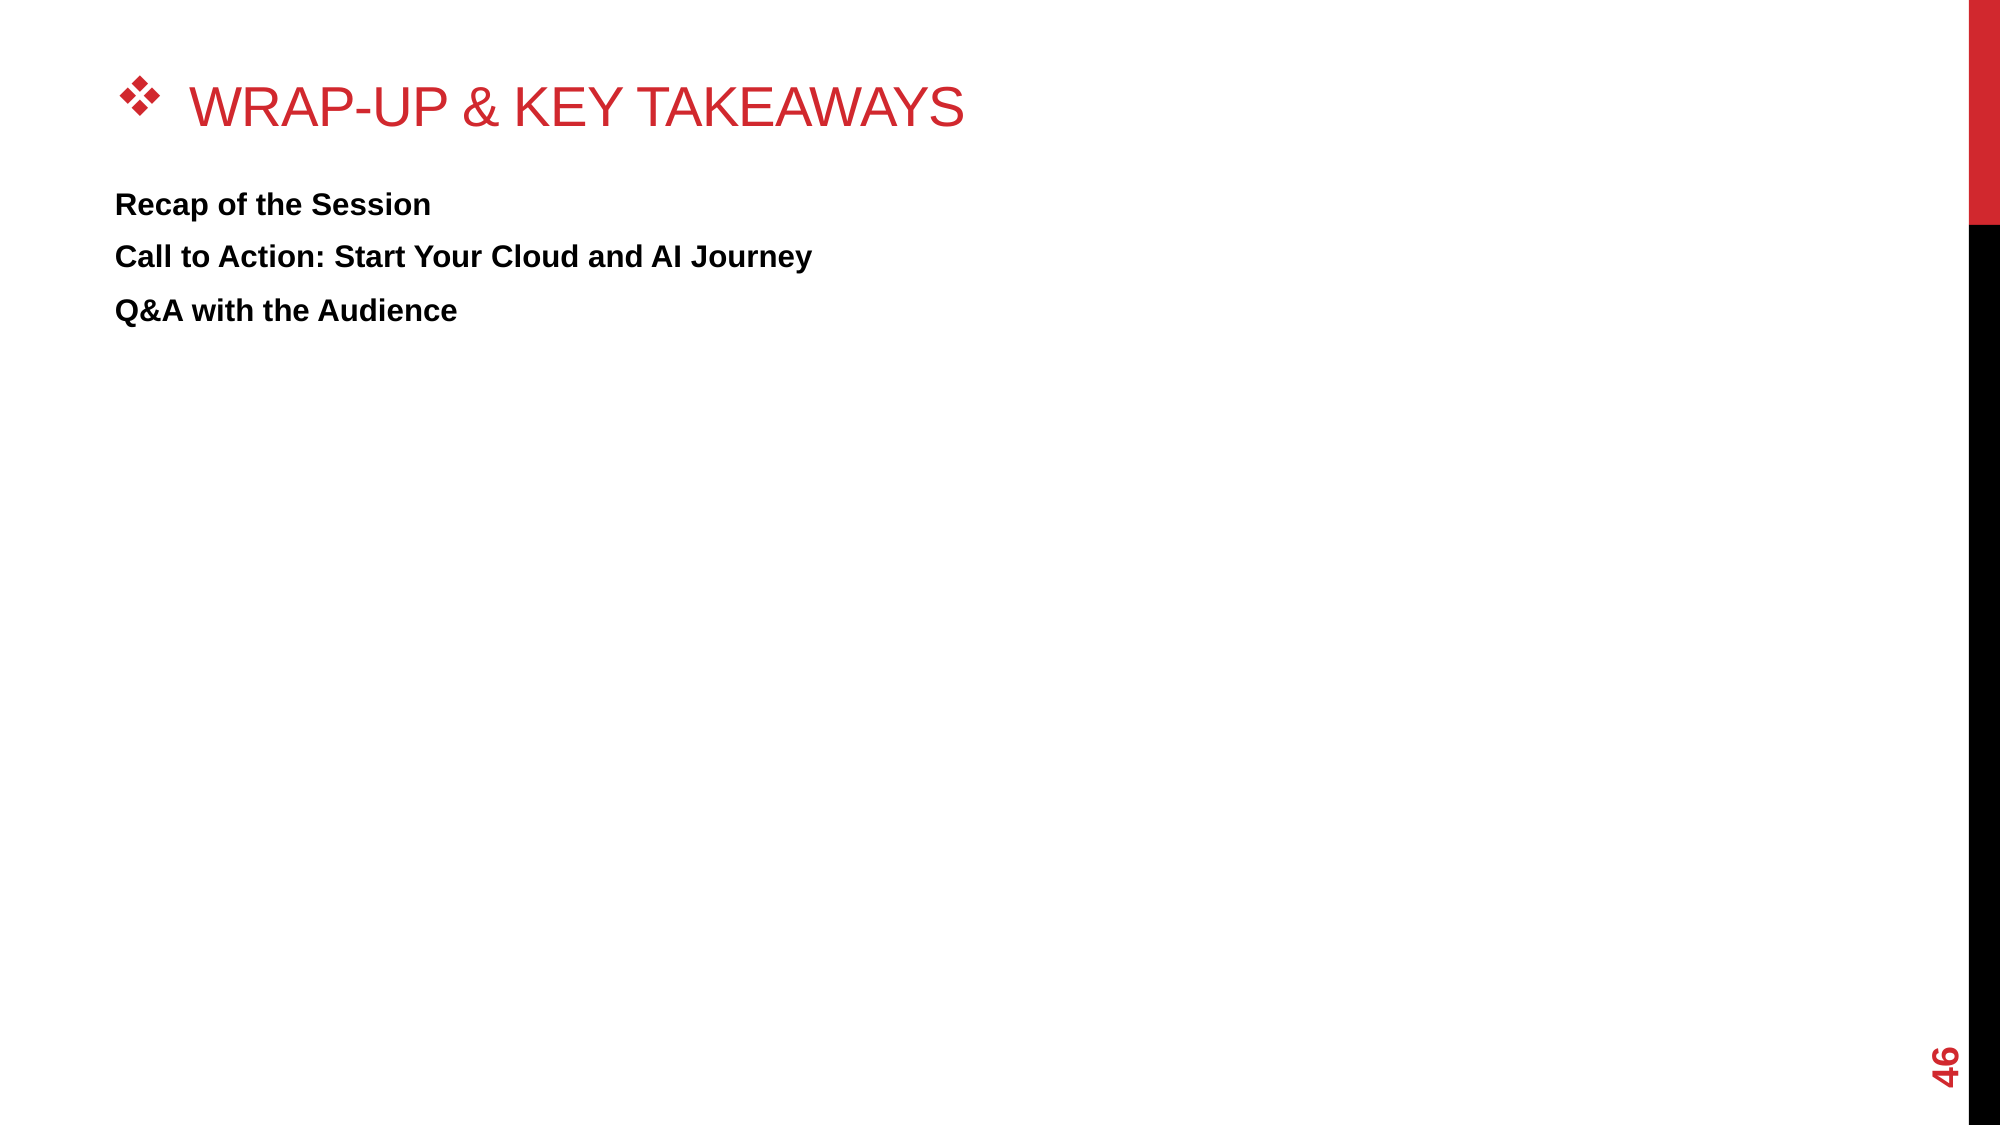

# Wrap-Up & Key Takeaways
Recap of the Session
Call to Action: Start Your Cloud and AI Journey
Q&A with the Audience
46